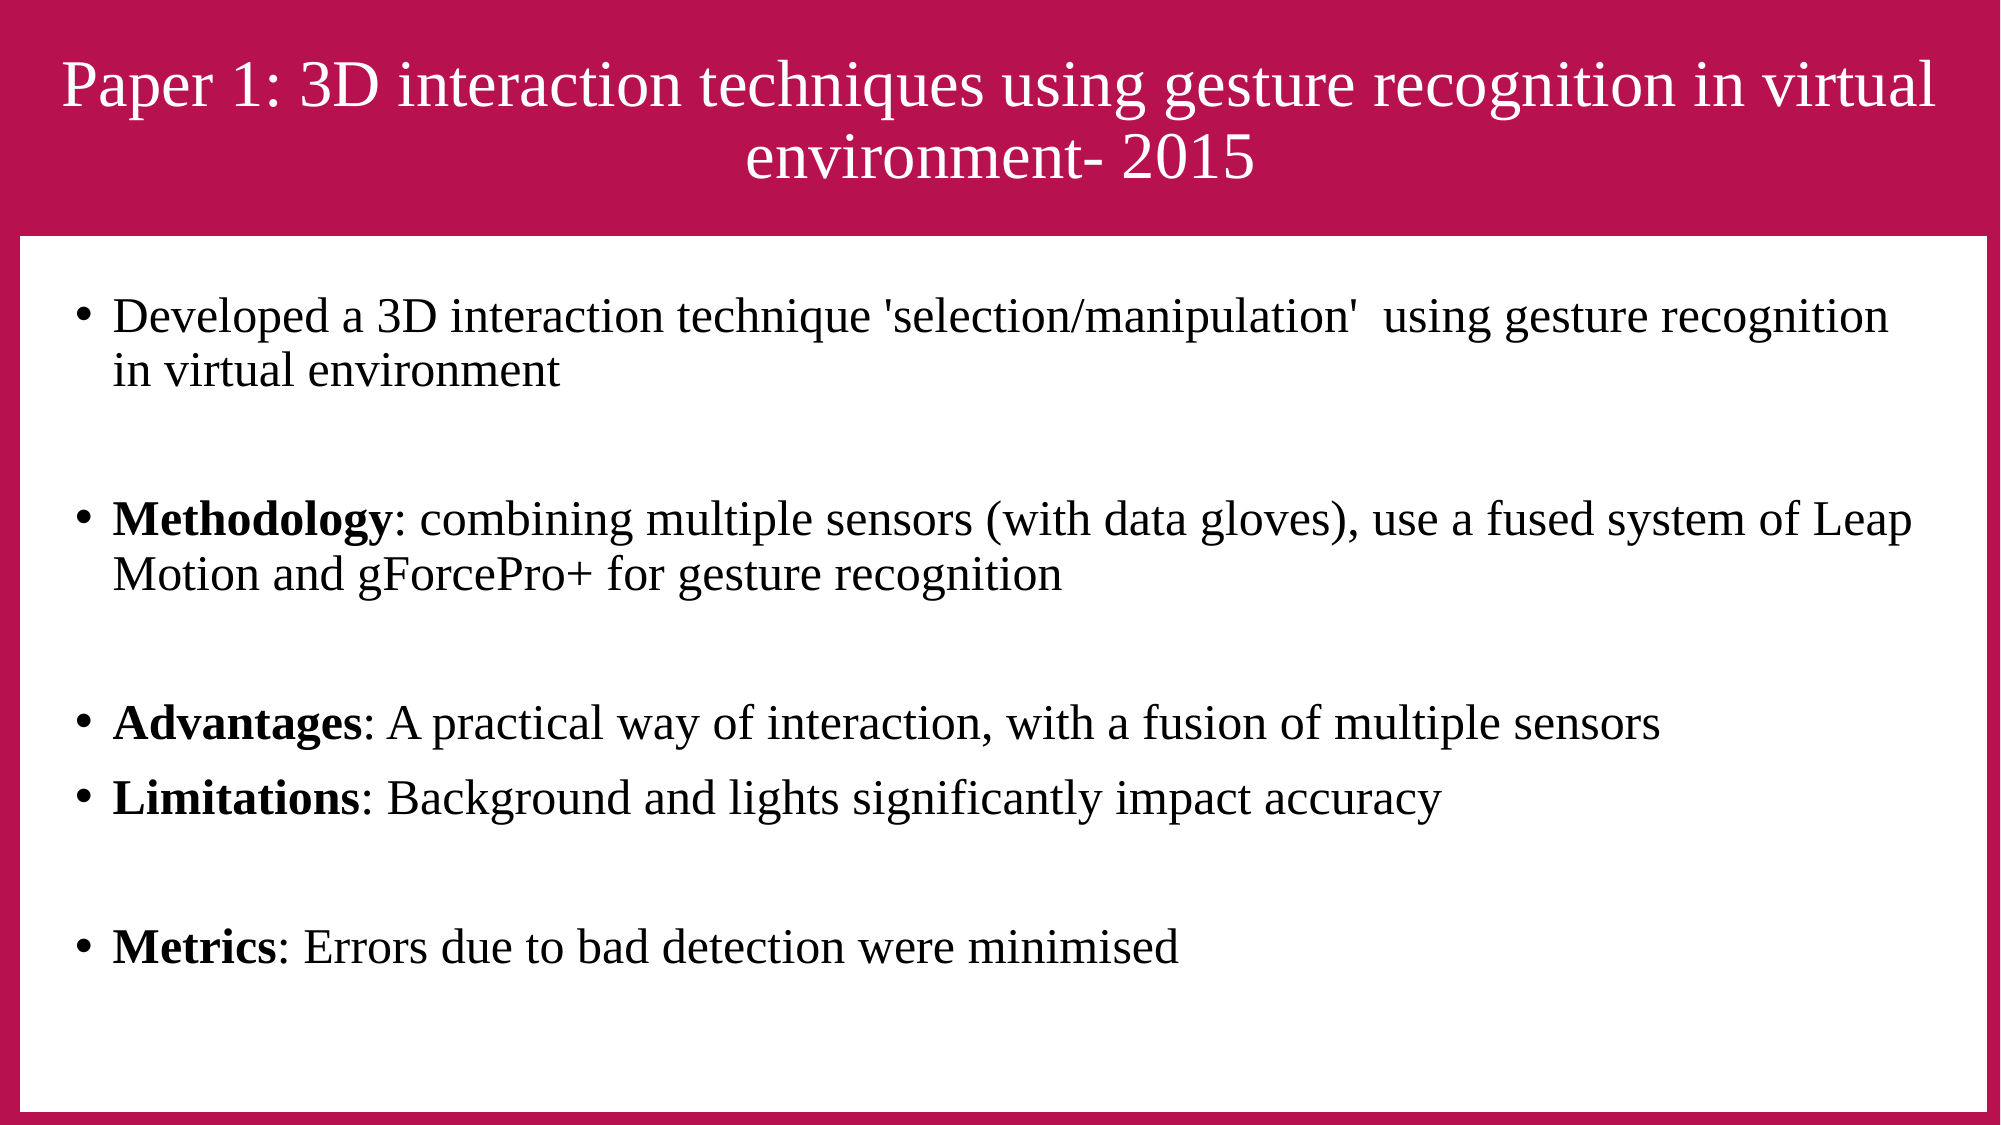

# Paper 1: 3D interaction techniques using gesture recognition in virtual environment- 2015
Developed a 3D interaction technique 'selection/manipulation'  using gesture recognition in virtual environment

Methodology: combining multiple sensors (with data gloves), use a fused system of Leap Motion and gForcePro+ for gesture recognition

Advantages: A practical way of interaction, with a fusion of multiple sensors
Limitations: Background and lights significantly impact accuracy

Metrics: Errors due to bad detection were minimised